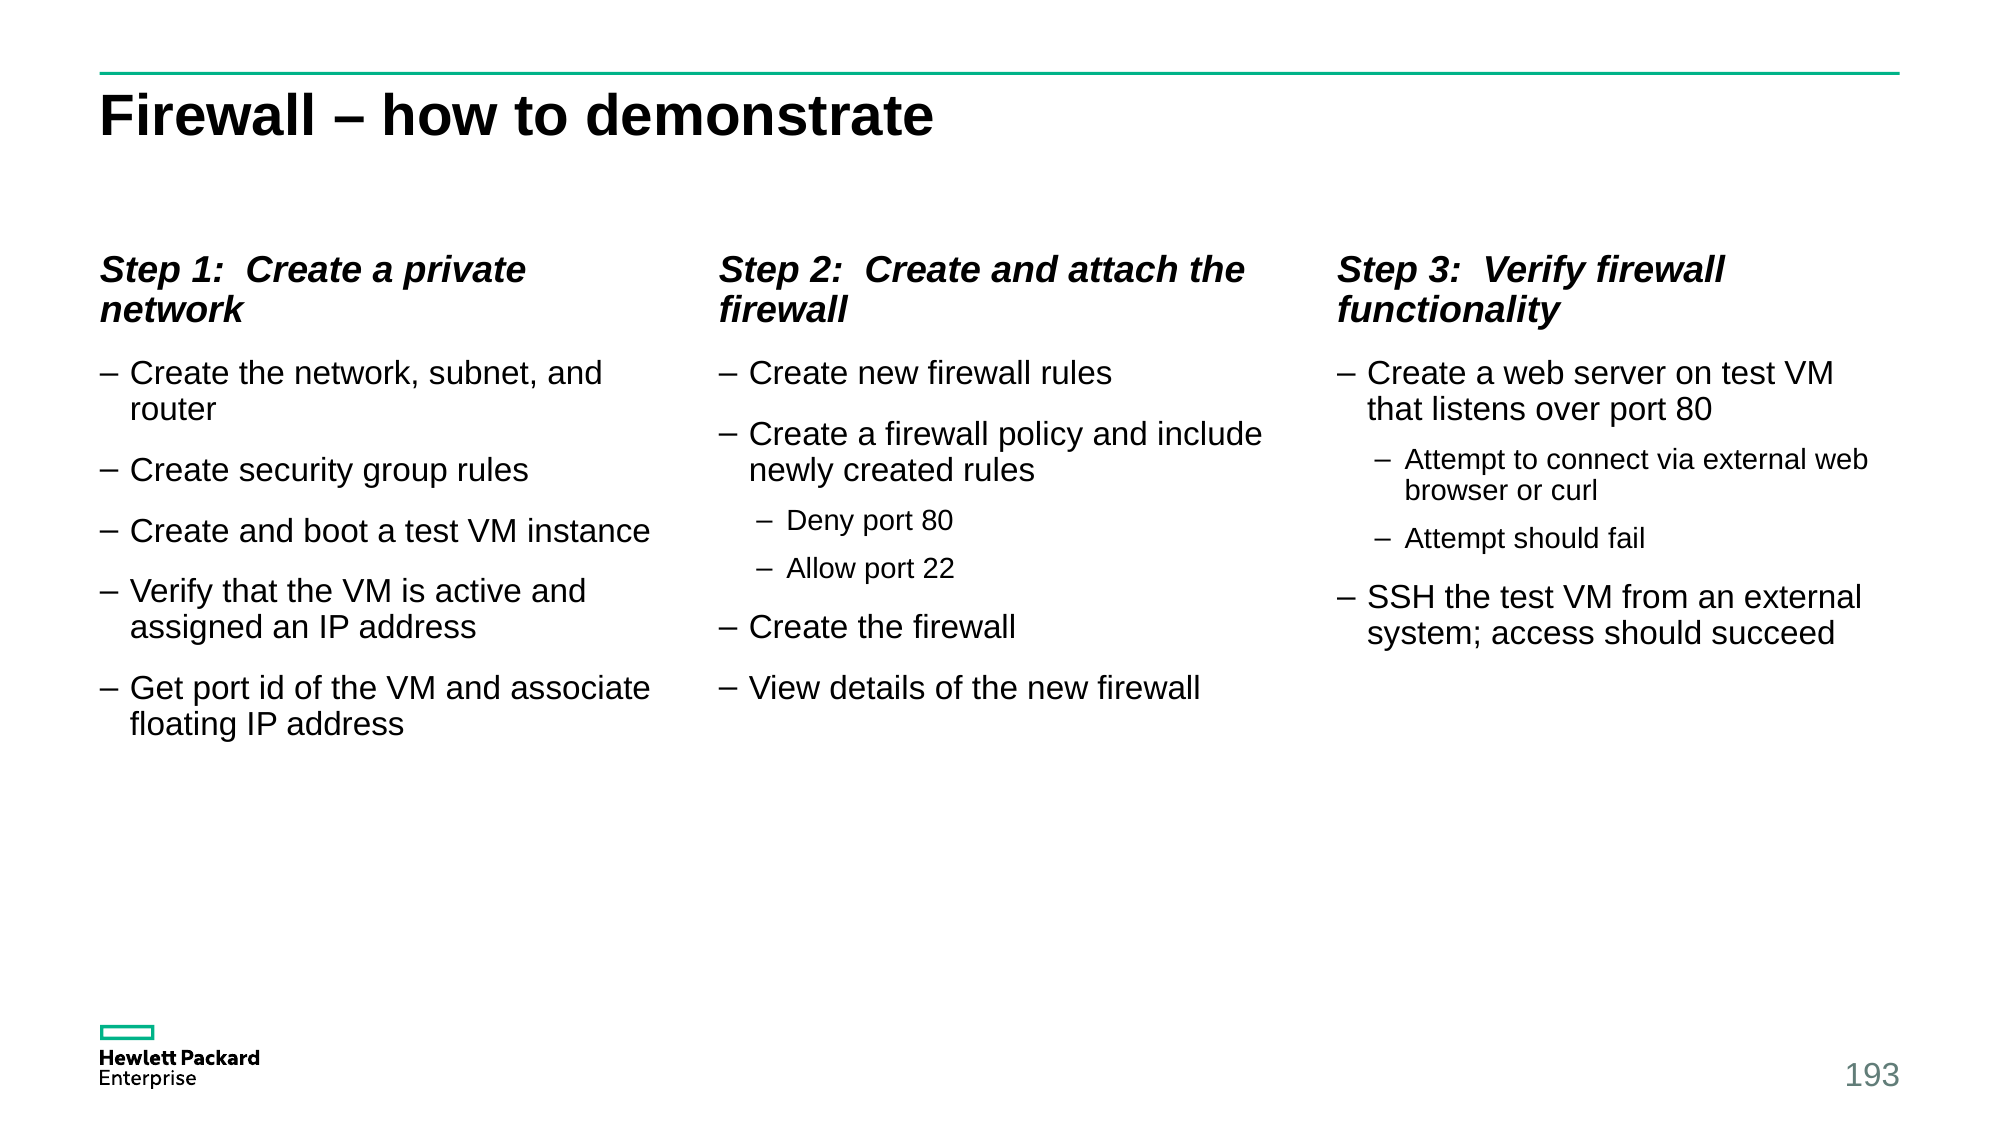

# Firewall – how to demonstrate
Step 1:  Create a private network
Create the network, subnet, and router
Create security group rules
Create and boot a test VM instance
Verify that the VM is active and assigned an IP address
Get port id of the VM and associate floating IP address
Step 2:  Create and attach the firewall
Create new firewall rules
Create a firewall policy and include newly created rules
Deny port 80
Allow port 22
Create the firewall
View details of the new firewall
Step 3:  Verify firewall functionality
Create a web server on test VM that listens over port 80
Attempt to connect via external web browser or curl
Attempt should fail
SSH the test VM from an external system; access should succeed
193